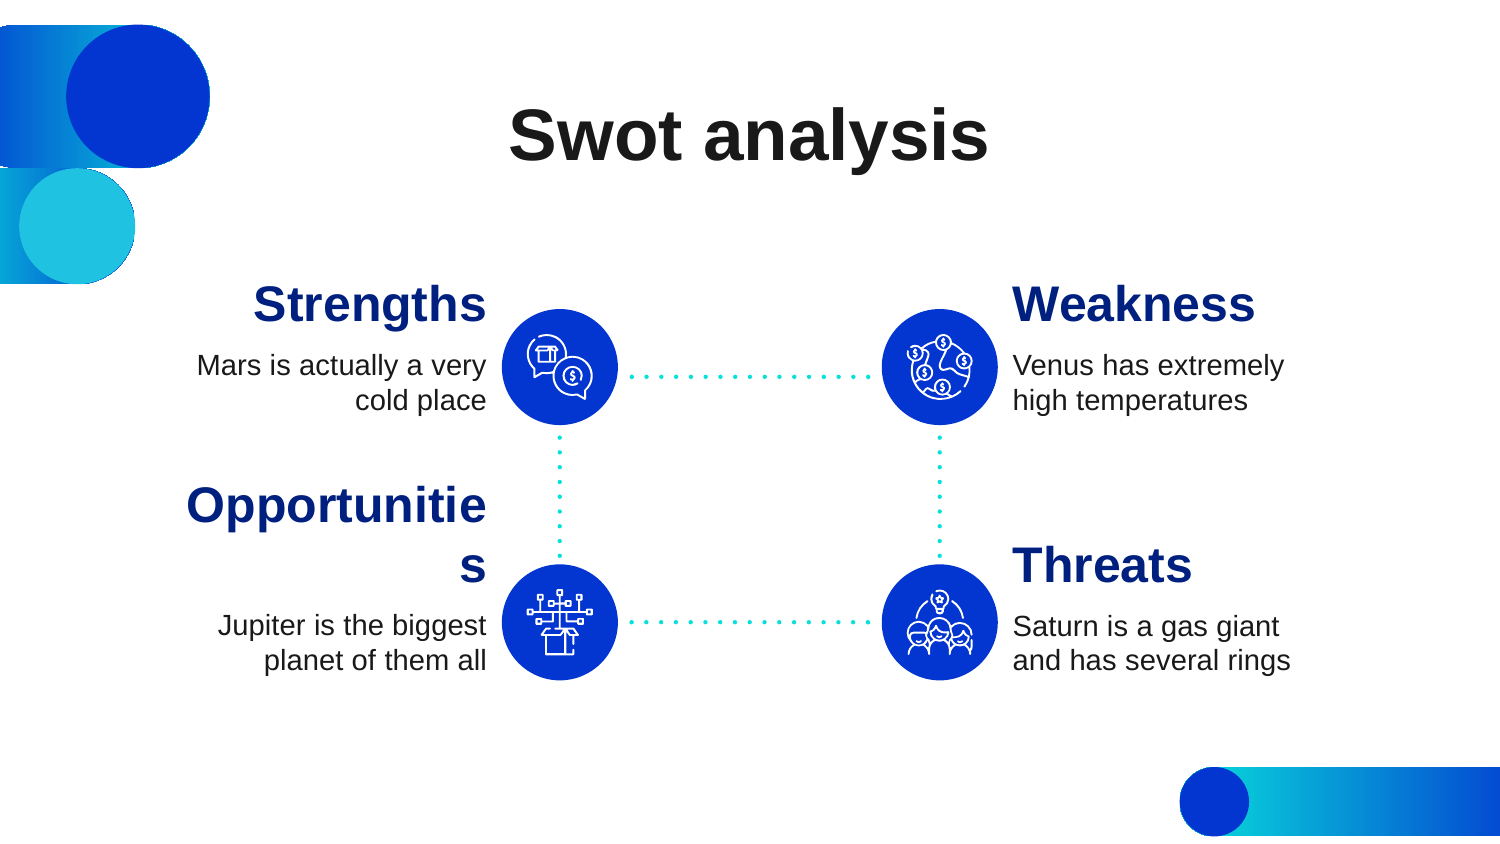

# Swot analysis

Strengths
Weakness

Mars is actually a very cold place
Venus has extremely high temperatures

Opportunities
Threats

Jupiter is the biggest planet of them all
Saturn is a gas giant and has several rings